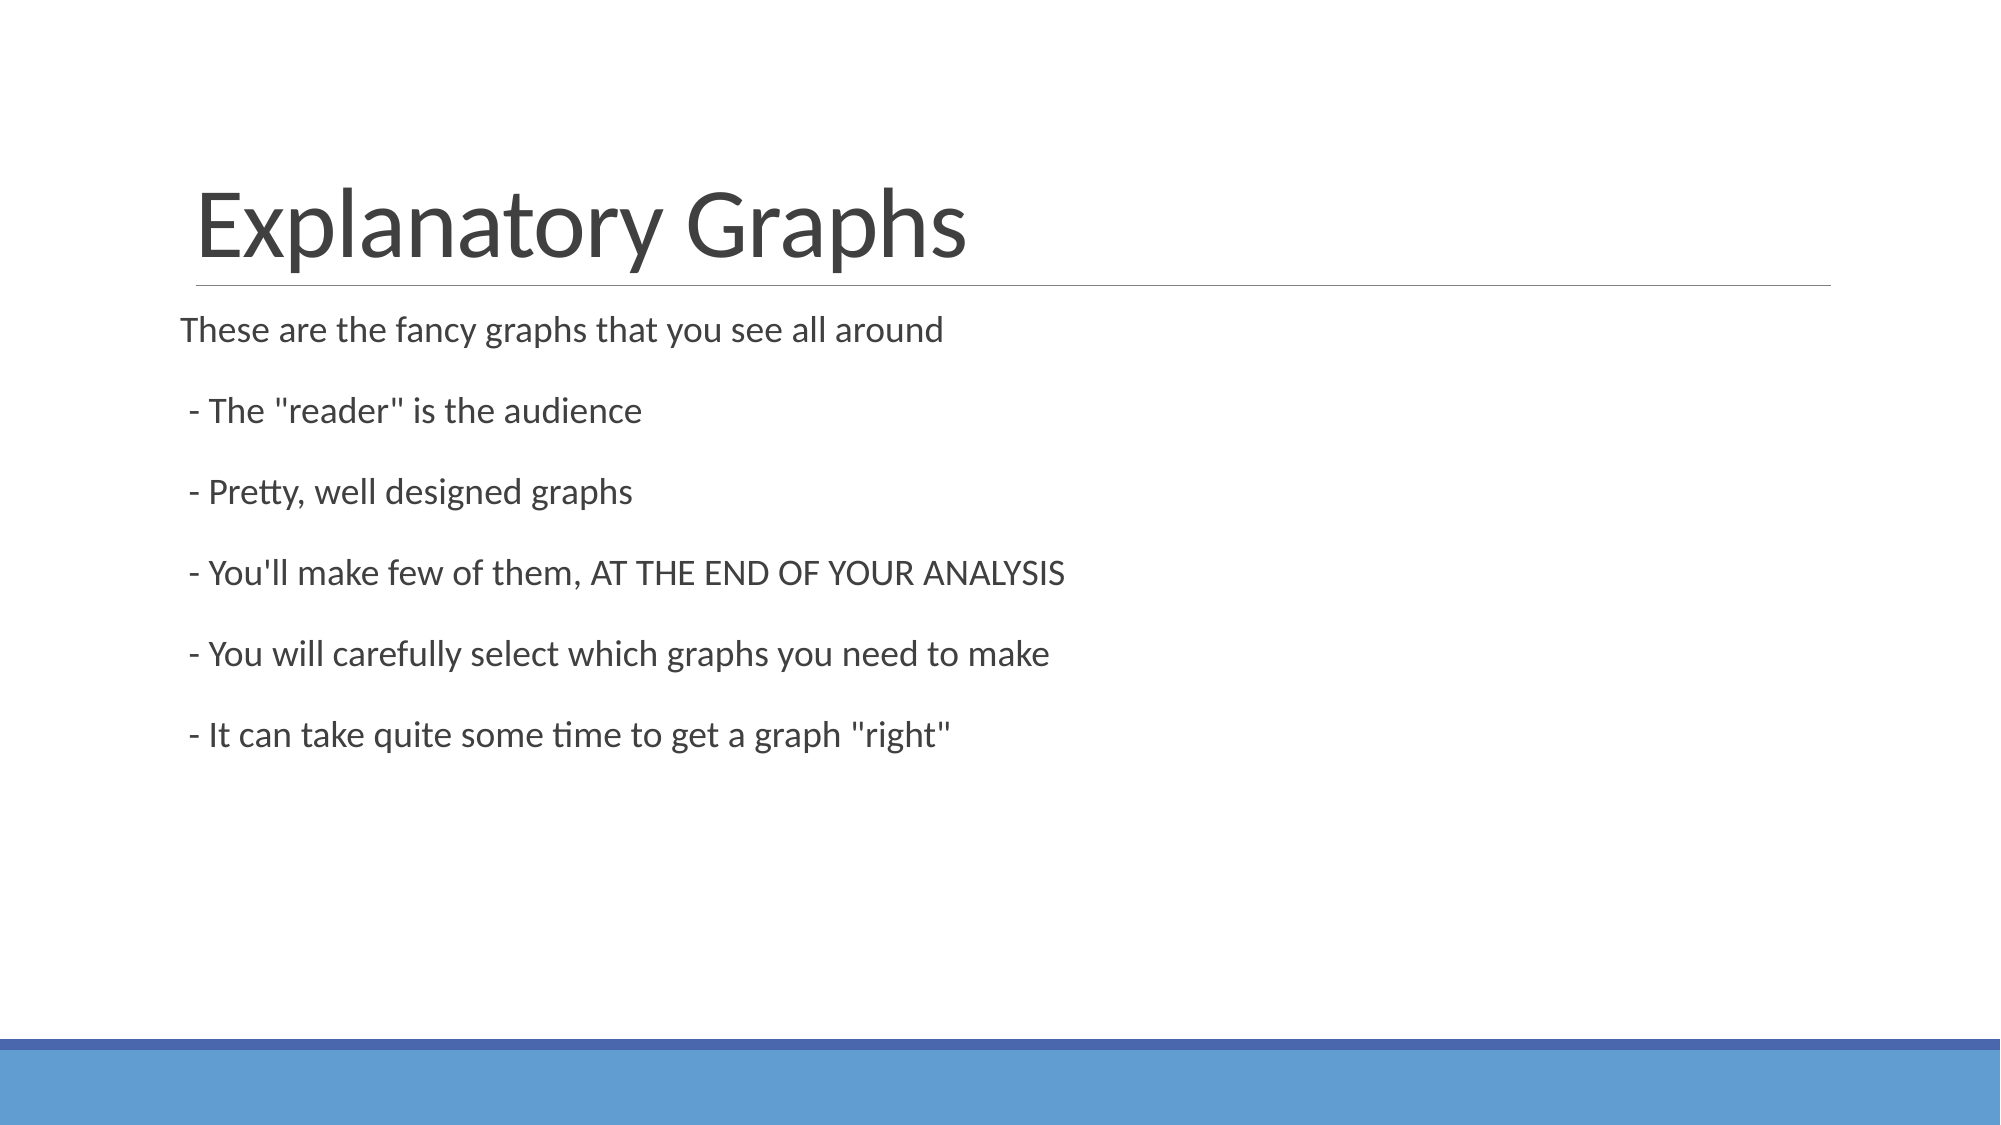

# Explanatory Graphs
These are the fancy graphs that you see all around

- The "reader" is the audience

- Pretty, well designed graphs

- You'll make few of them, AT THE END OF YOUR ANALYSIS

- You will carefully select which graphs you need to make

- It can take quite some time to get a graph "right"